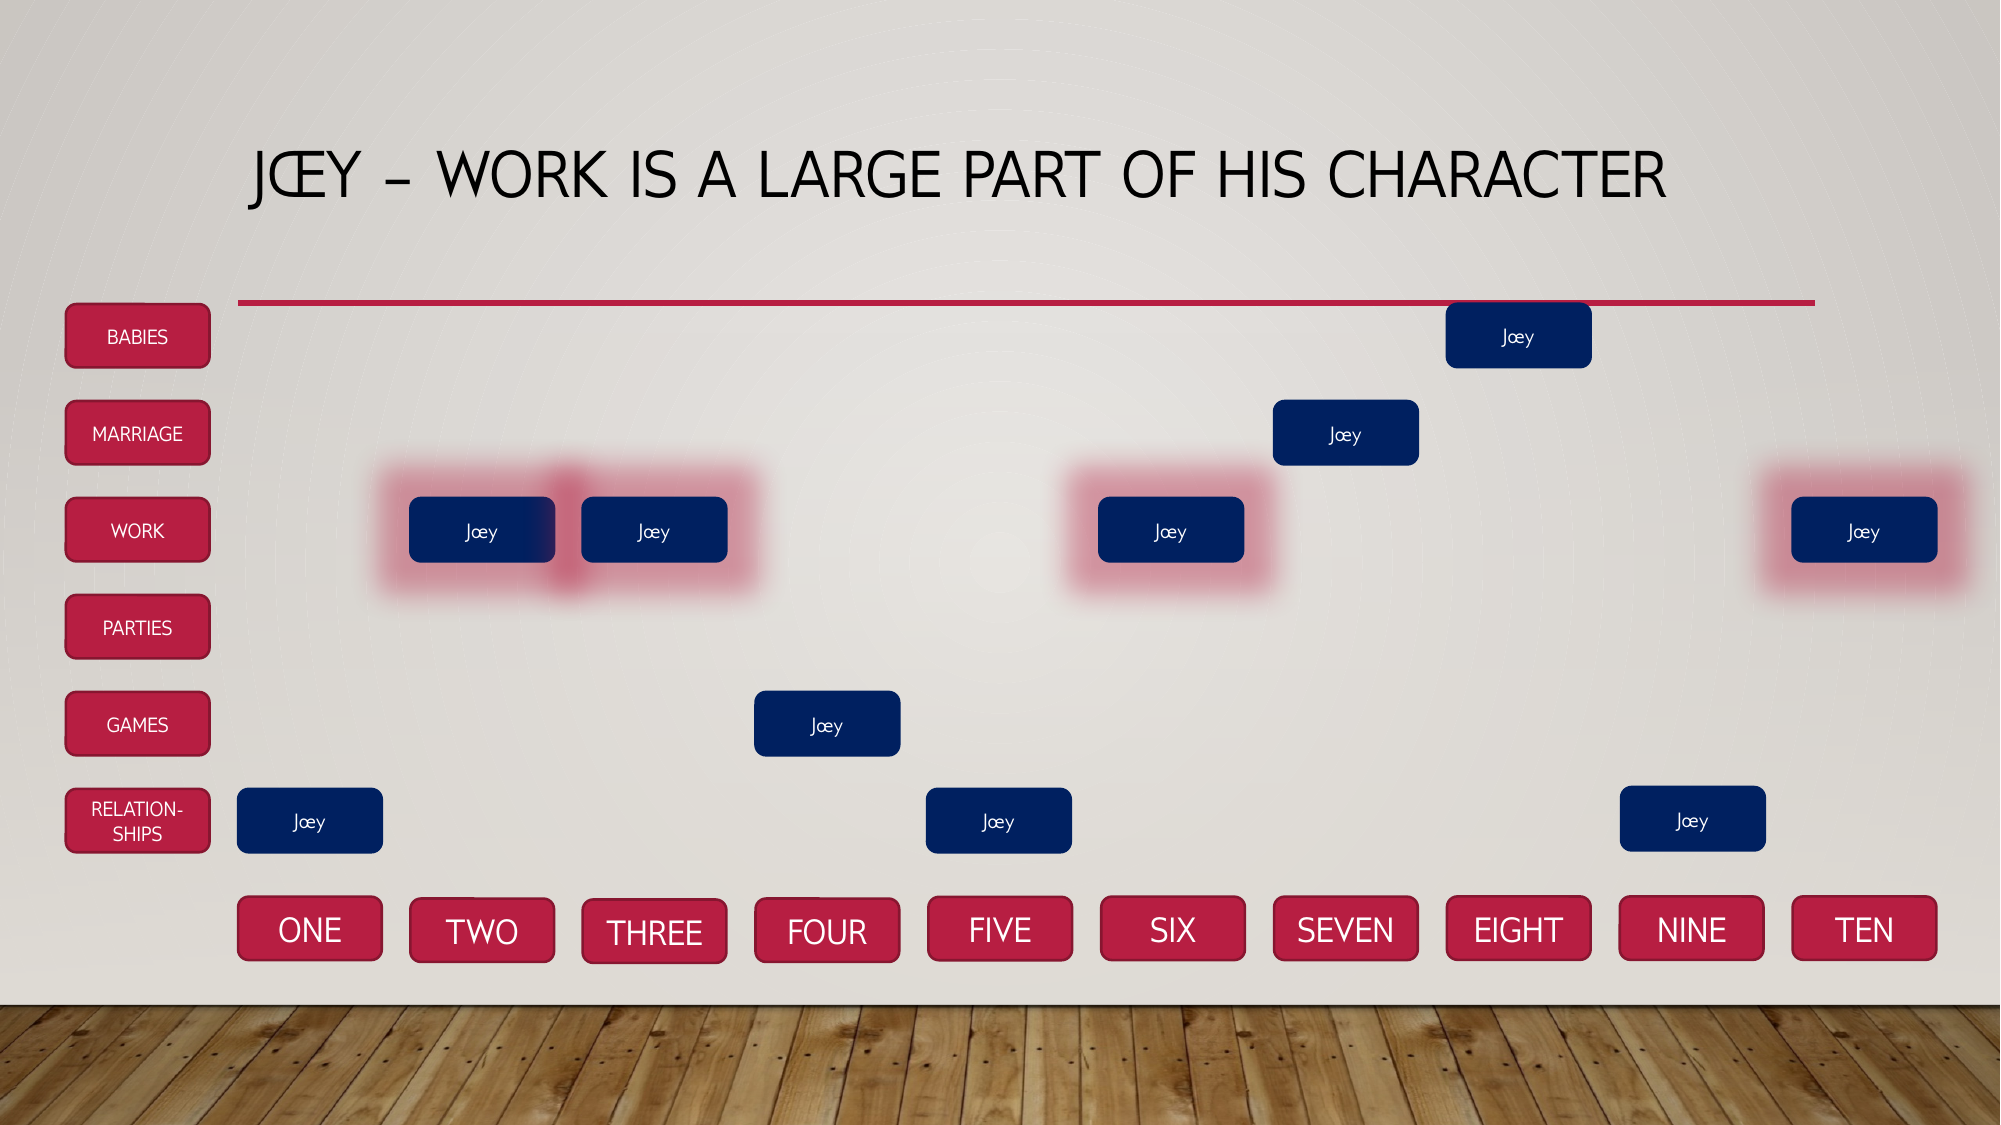

# Joey – Work is a large part of his Character
Joey
BABIES
MARRIAGE
Joey
WORK
Joey
Joey
Joey
Joey
PARTIES
GAMES
Joey
Joey
RELATION-SHIPS
Joey
Joey
EIGHT
NINE
TEN
ONE
SIX
SEVEN
FIVE
TWO
FOUR
THREE